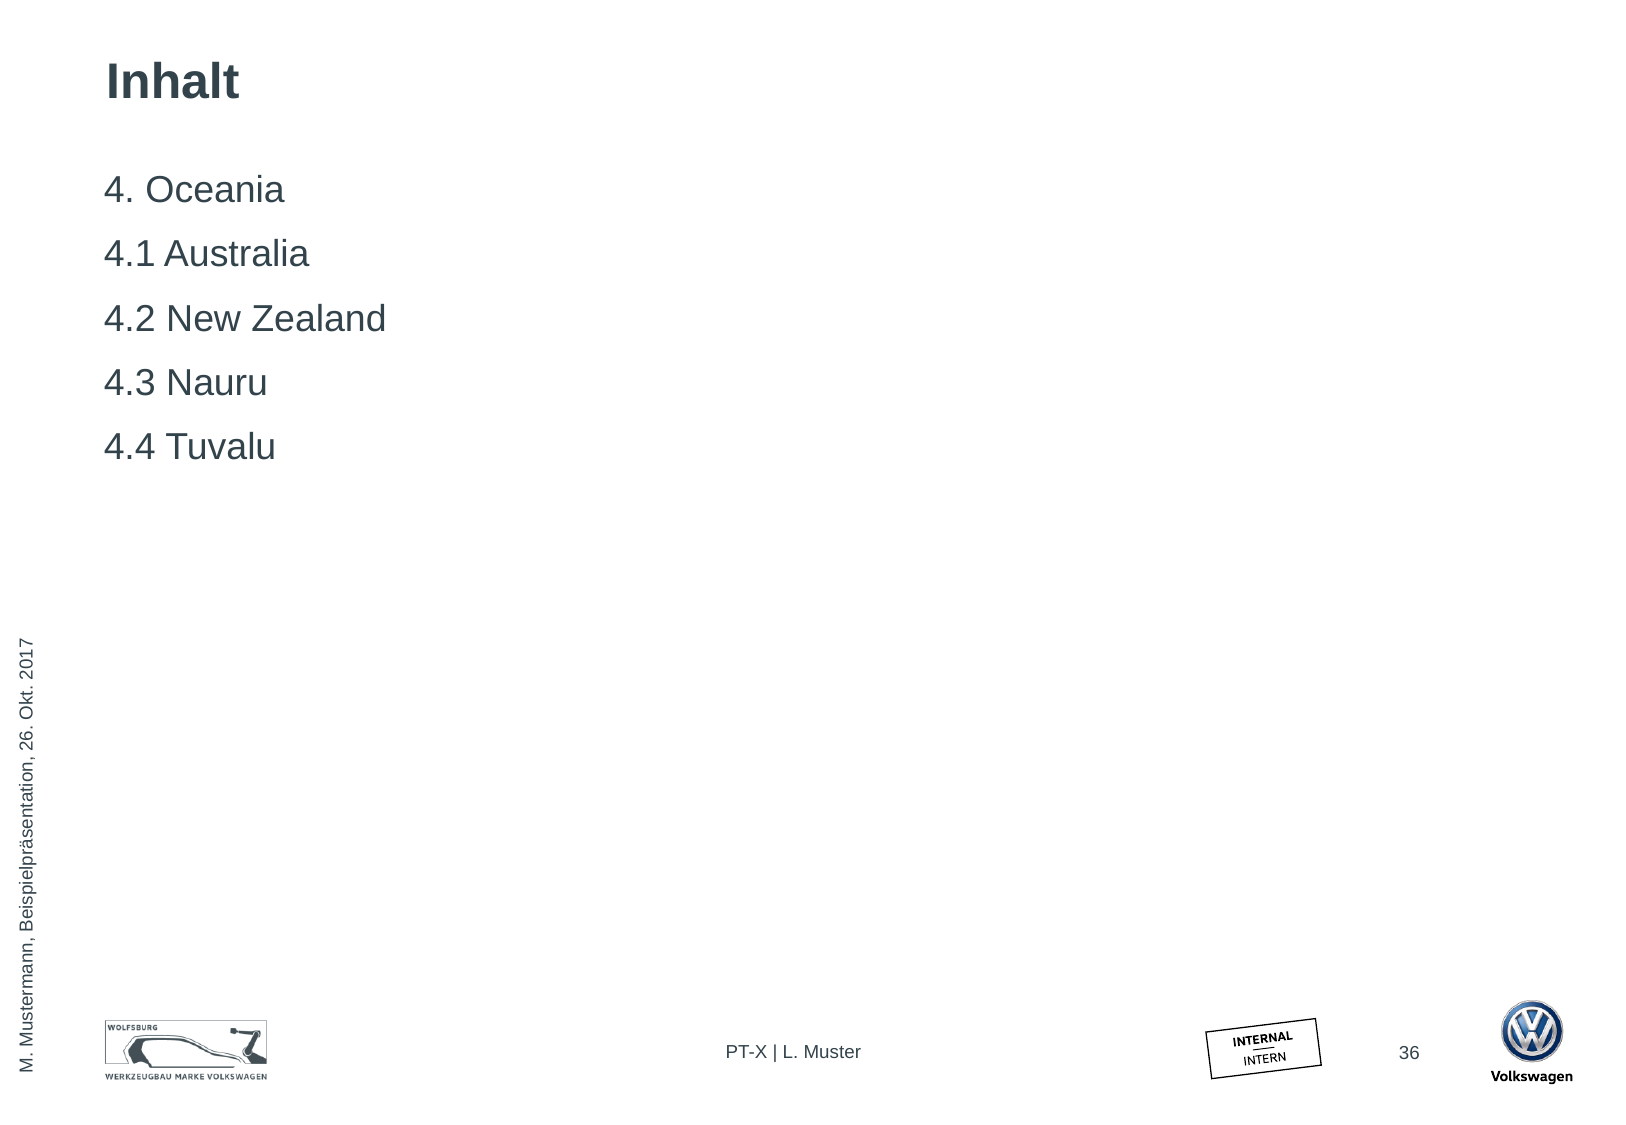

# Inhalt
4. Oceania
4.1 Australia
4.2 New Zealand
4.3 Nauru
4.4 Tuvalu